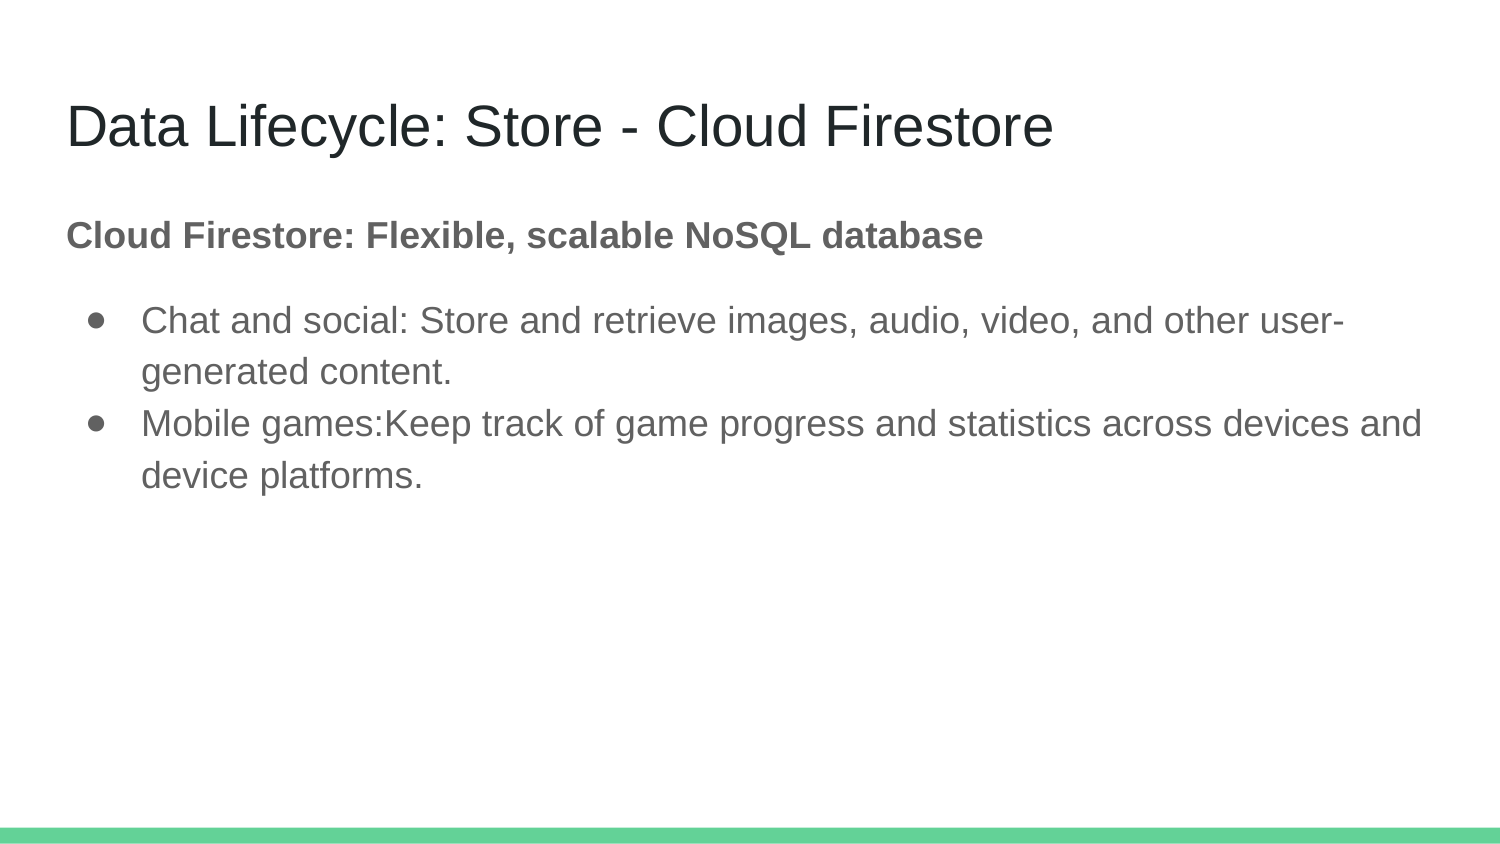

# Data Lifecycle: Store - Cloud Firestore
Cloud Firestore: Flexible, scalable NoSQL database
Chat and social: Store and retrieve images, audio, video, and other user-generated content.
Mobile games:Keep track of game progress and statistics across devices and device platforms.